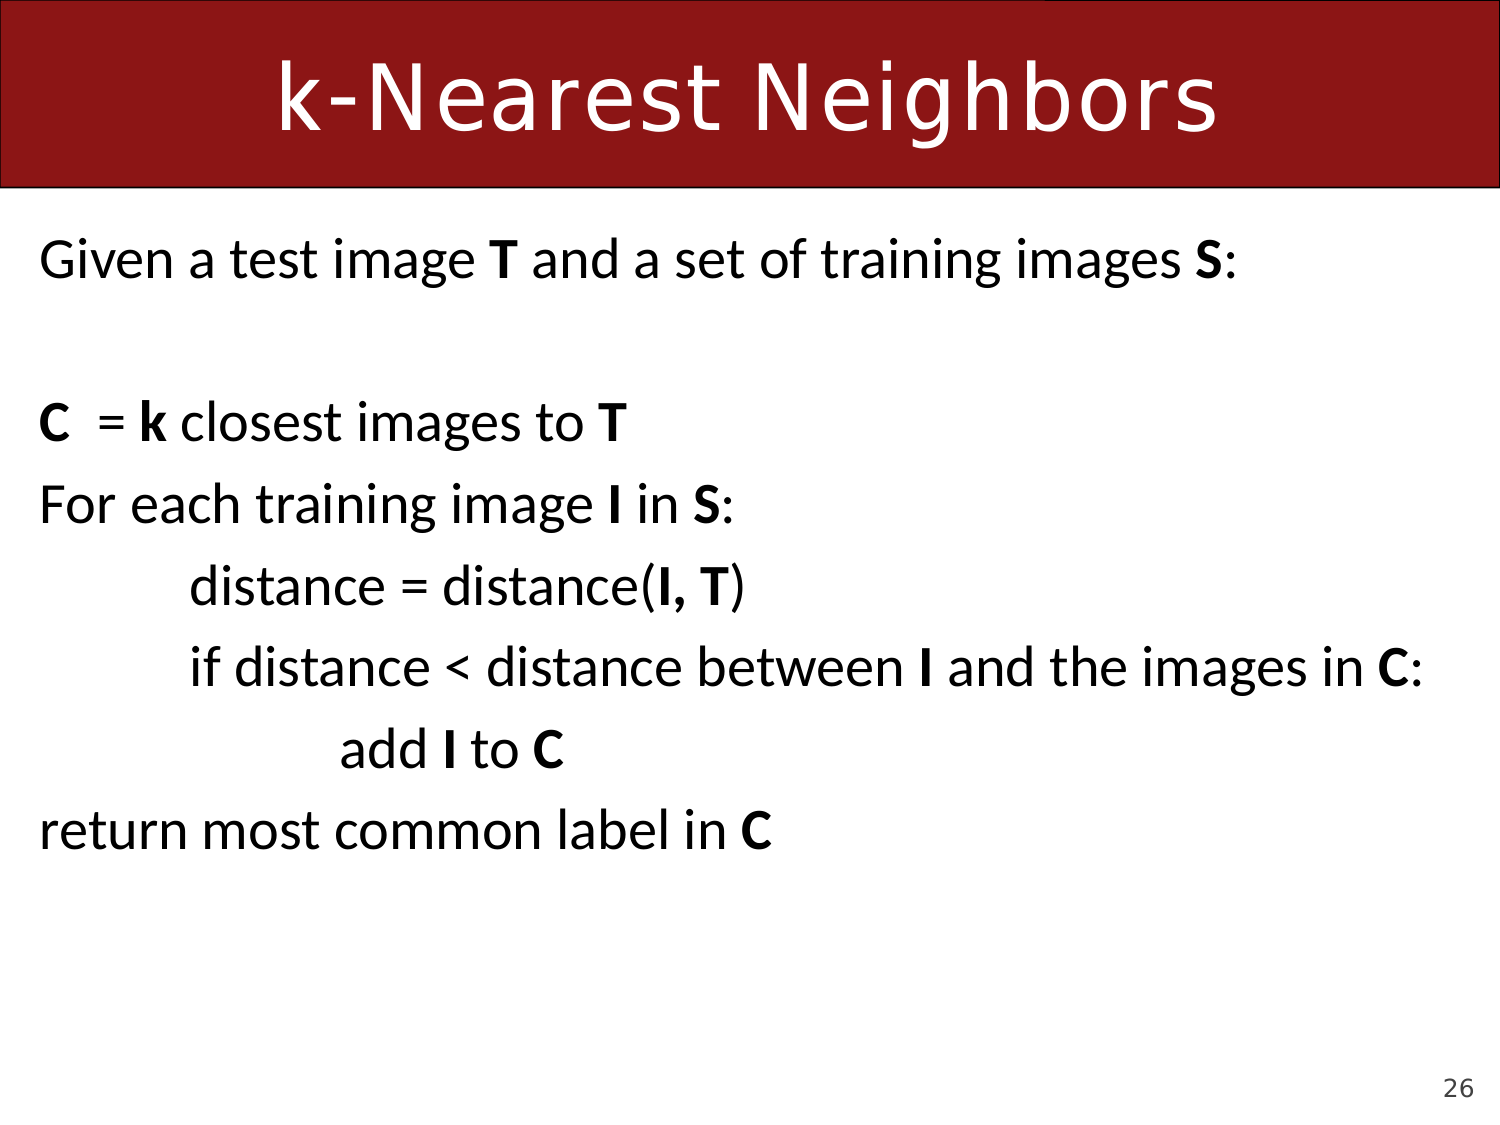

# k-Nearest Neighbors
Given a test image T and a set of training images S:

C  = k closest images to T
For each training image I in S:
	distance = distance(I, T)
	if distance < distance between I and the images in C:
		add I to C
return most common label in C